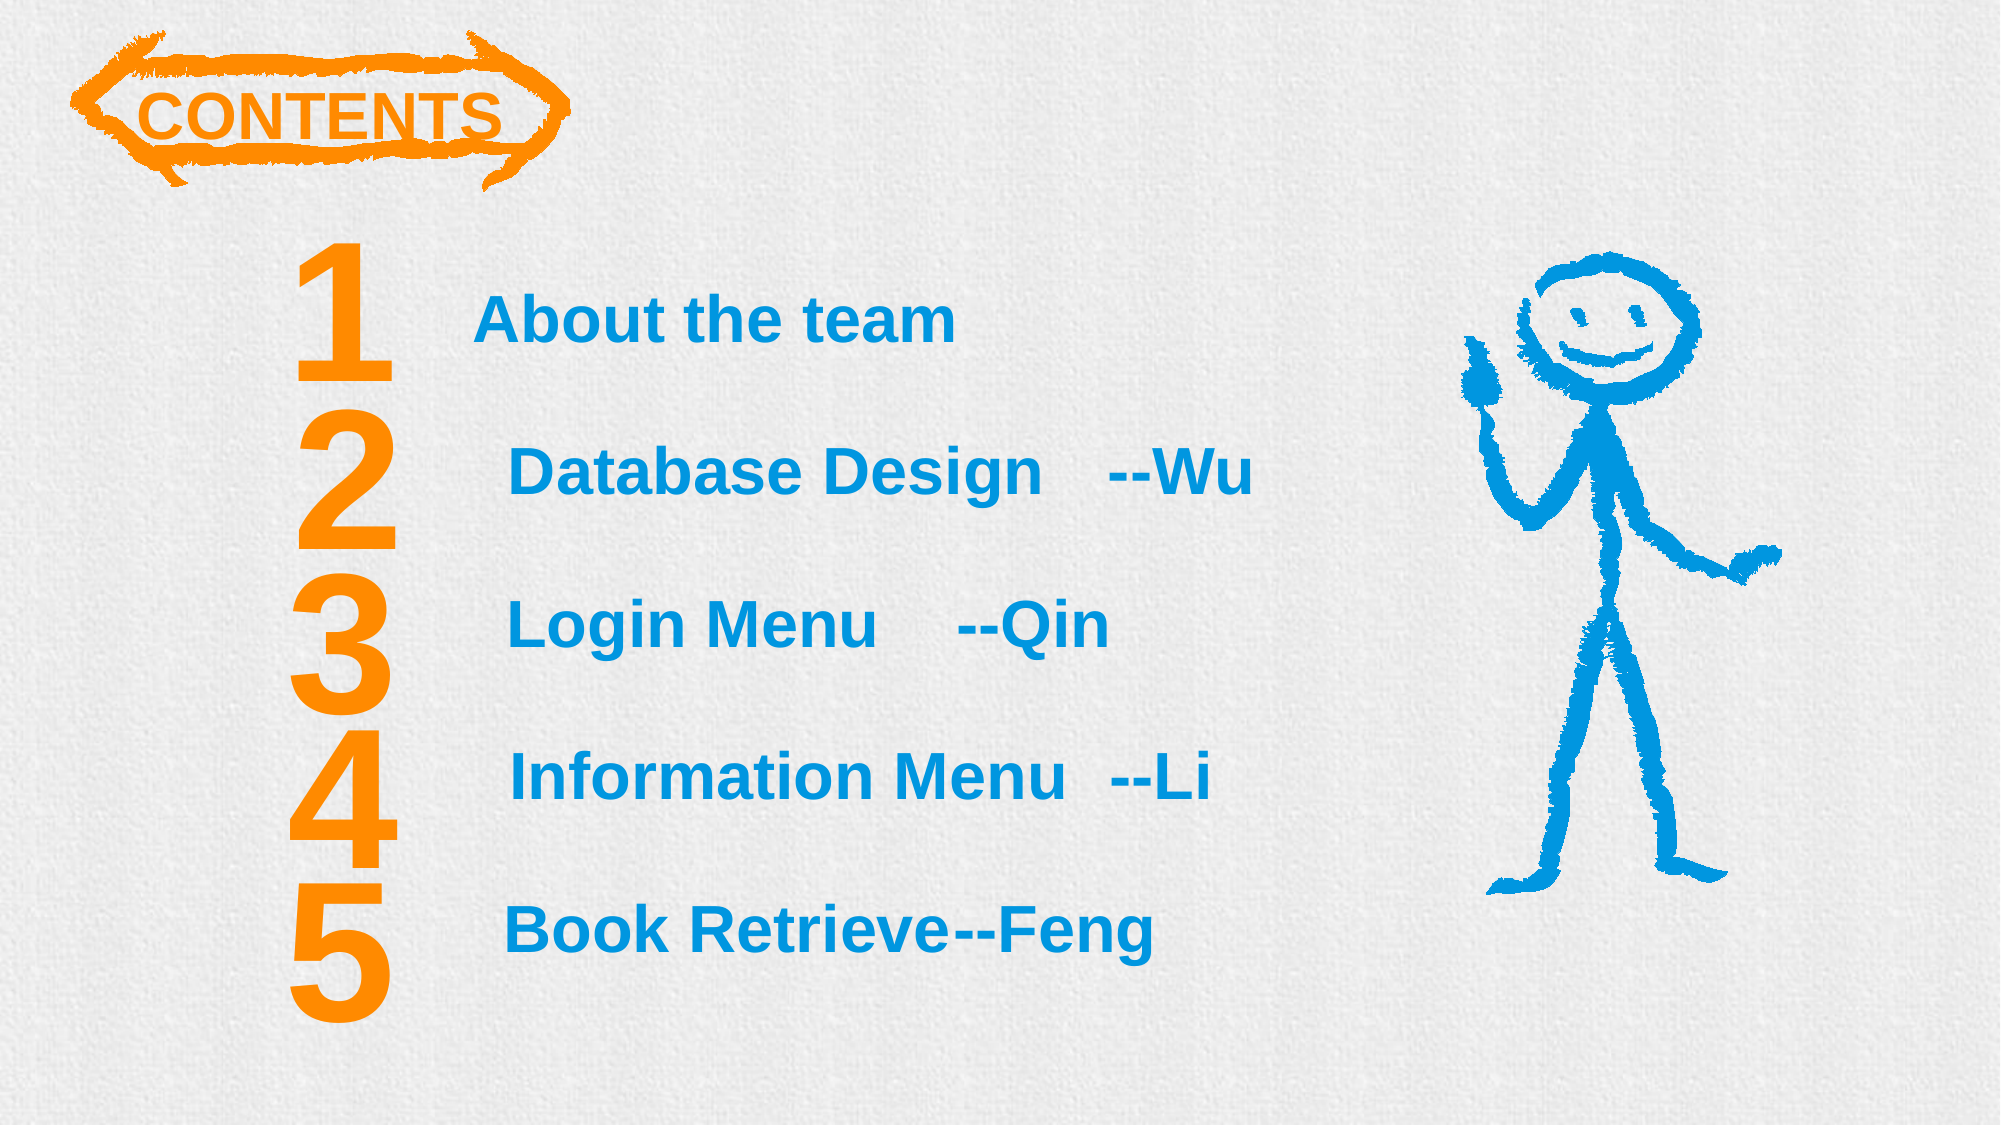

CONTENTS
1

About the team
2
Database Design	--Wu
3
Login Menu	--Qin
4
Information Menu	--Li
5
Book Retrieve	--Feng